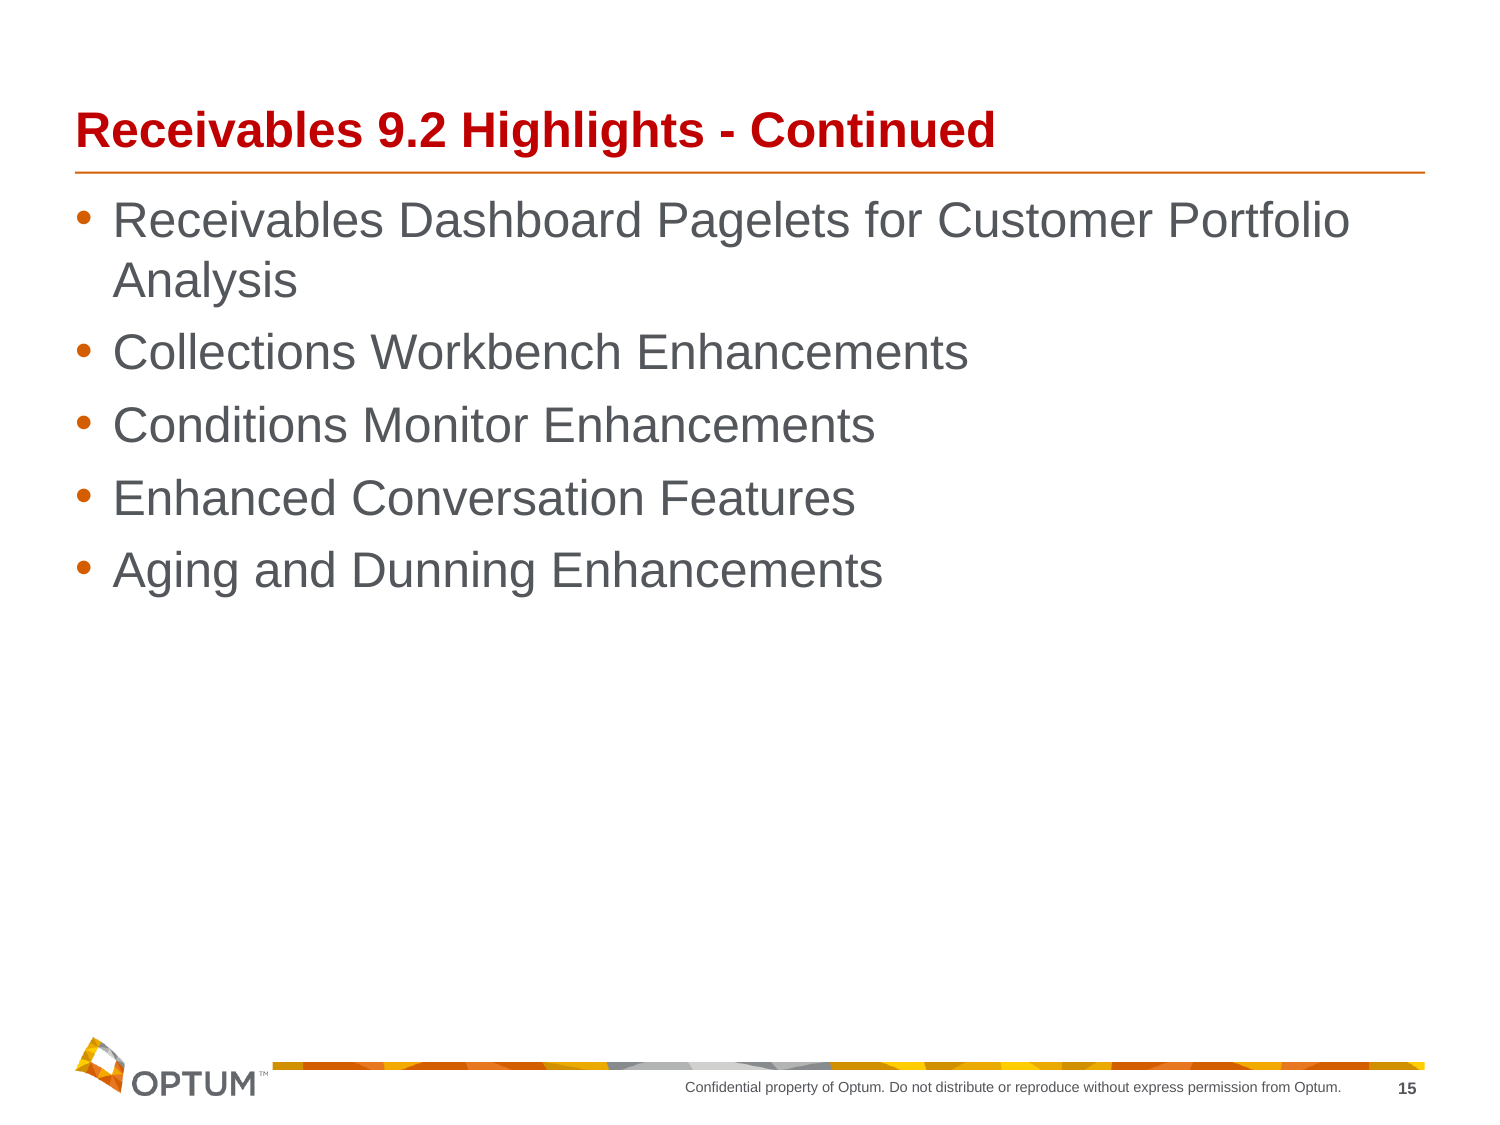

# Receivables 9.2 Highlights - Continued
Receivables Dashboard Pagelets for Customer Portfolio Analysis
Collections Workbench Enhancements
Conditions Monitor Enhancements
Enhanced Conversation Features
Aging and Dunning Enhancements